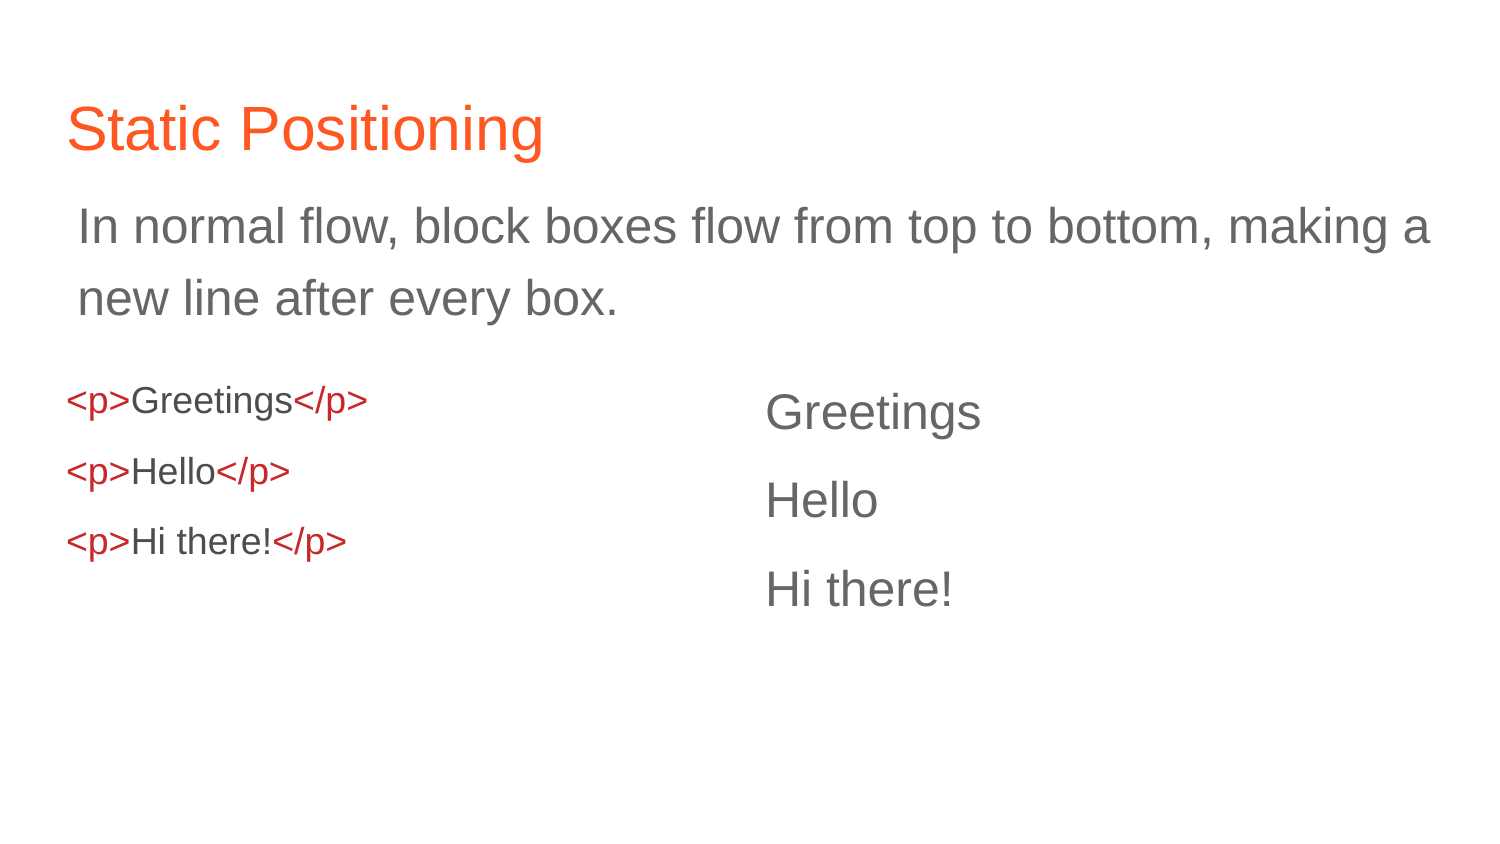

# Static Positioning
In normal flow, block boxes flow from top to bottom, making a new line after every box.
Greetings
Hello
Hi there!
<p>Greetings</p>
<p>Hello</p>
<p>Hi there!</p>